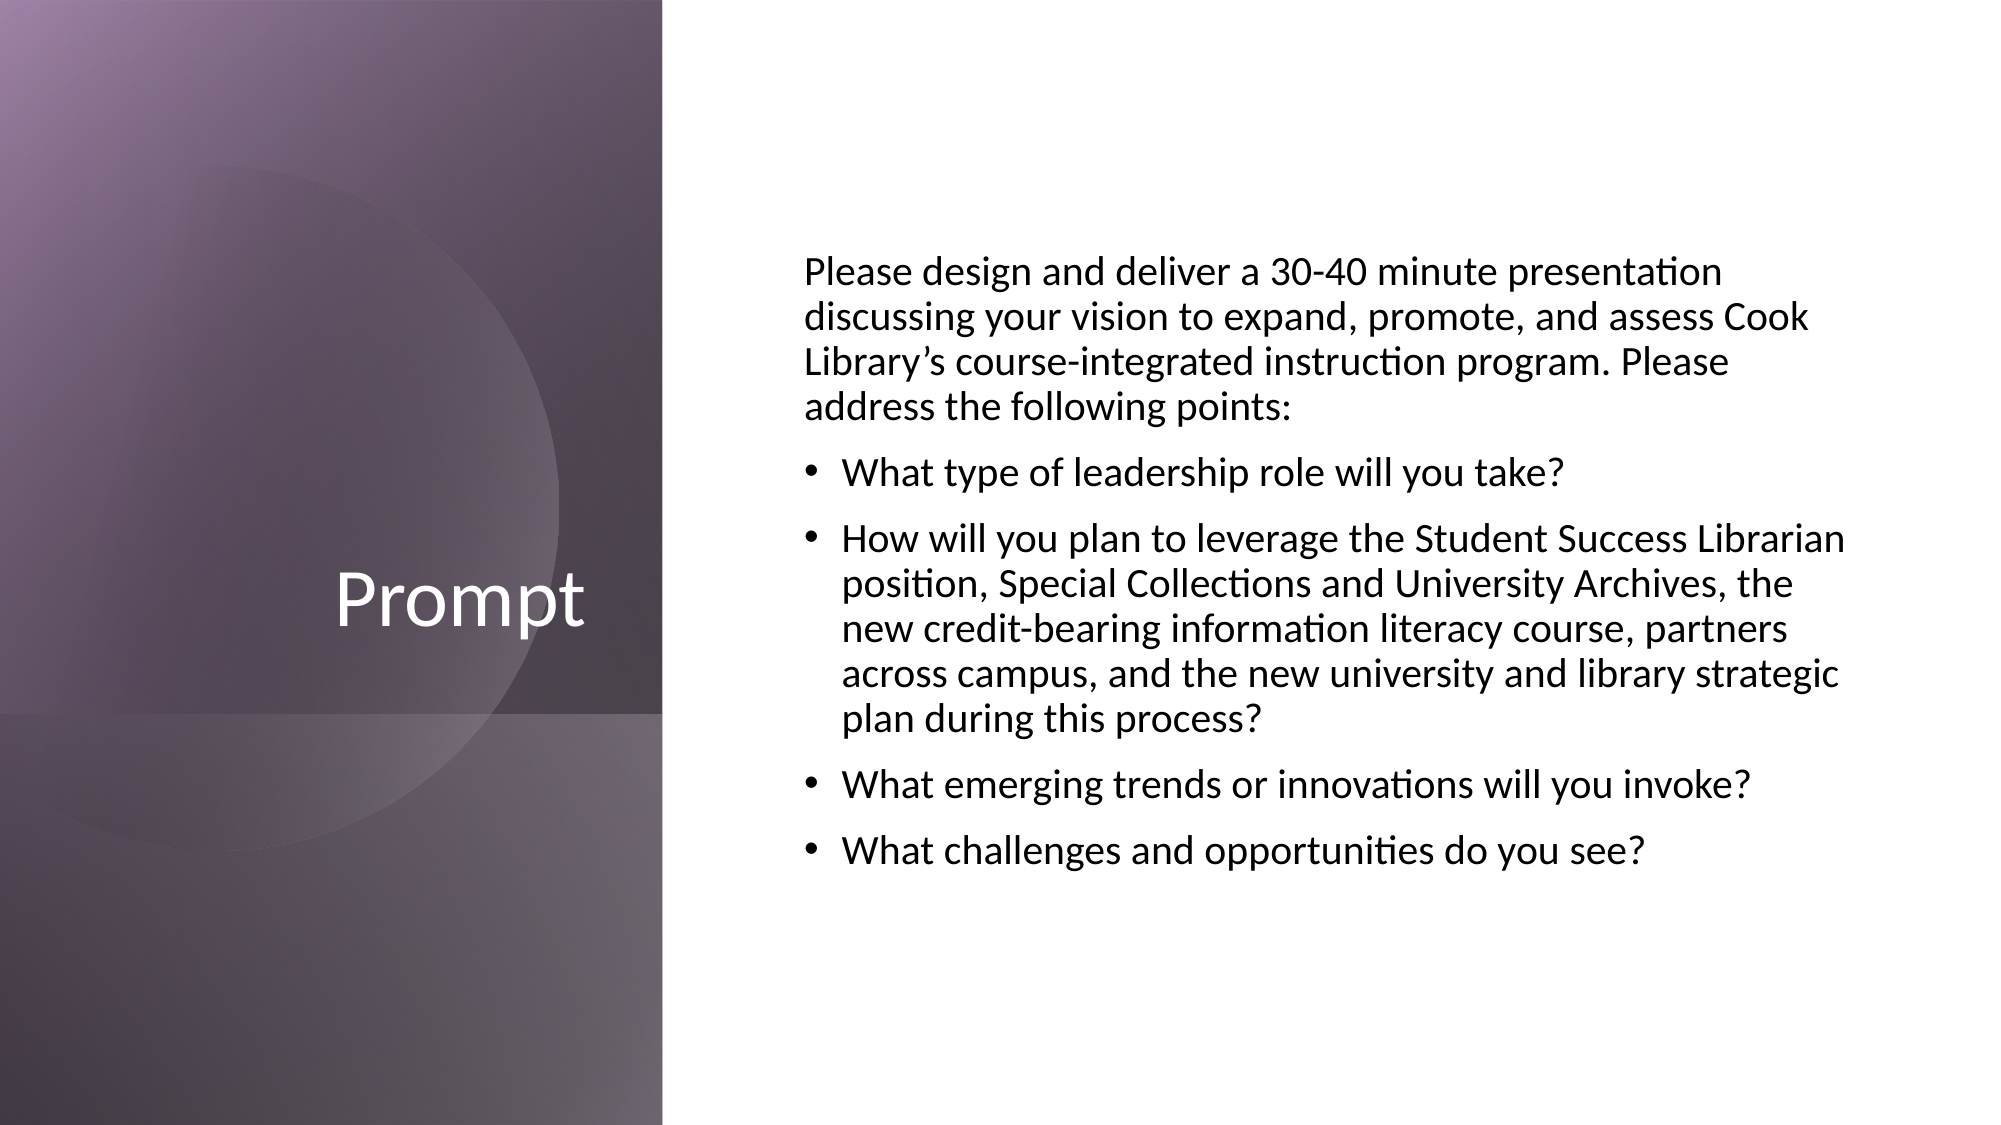

# Prompt
Please design and deliver a 30-40 minute presentation discussing your vision to expand, promote, and assess Cook Library’s course-integrated instruction program. Please address the following points:
What type of leadership role will you take?
How will you plan to leverage the Student Success Librarian position, Special Collections and University Archives, the new credit-bearing information literacy course, partners across campus, and the new university and library strategic plan during this process?
What emerging trends or innovations will you invoke?
What challenges and opportunities do you see?